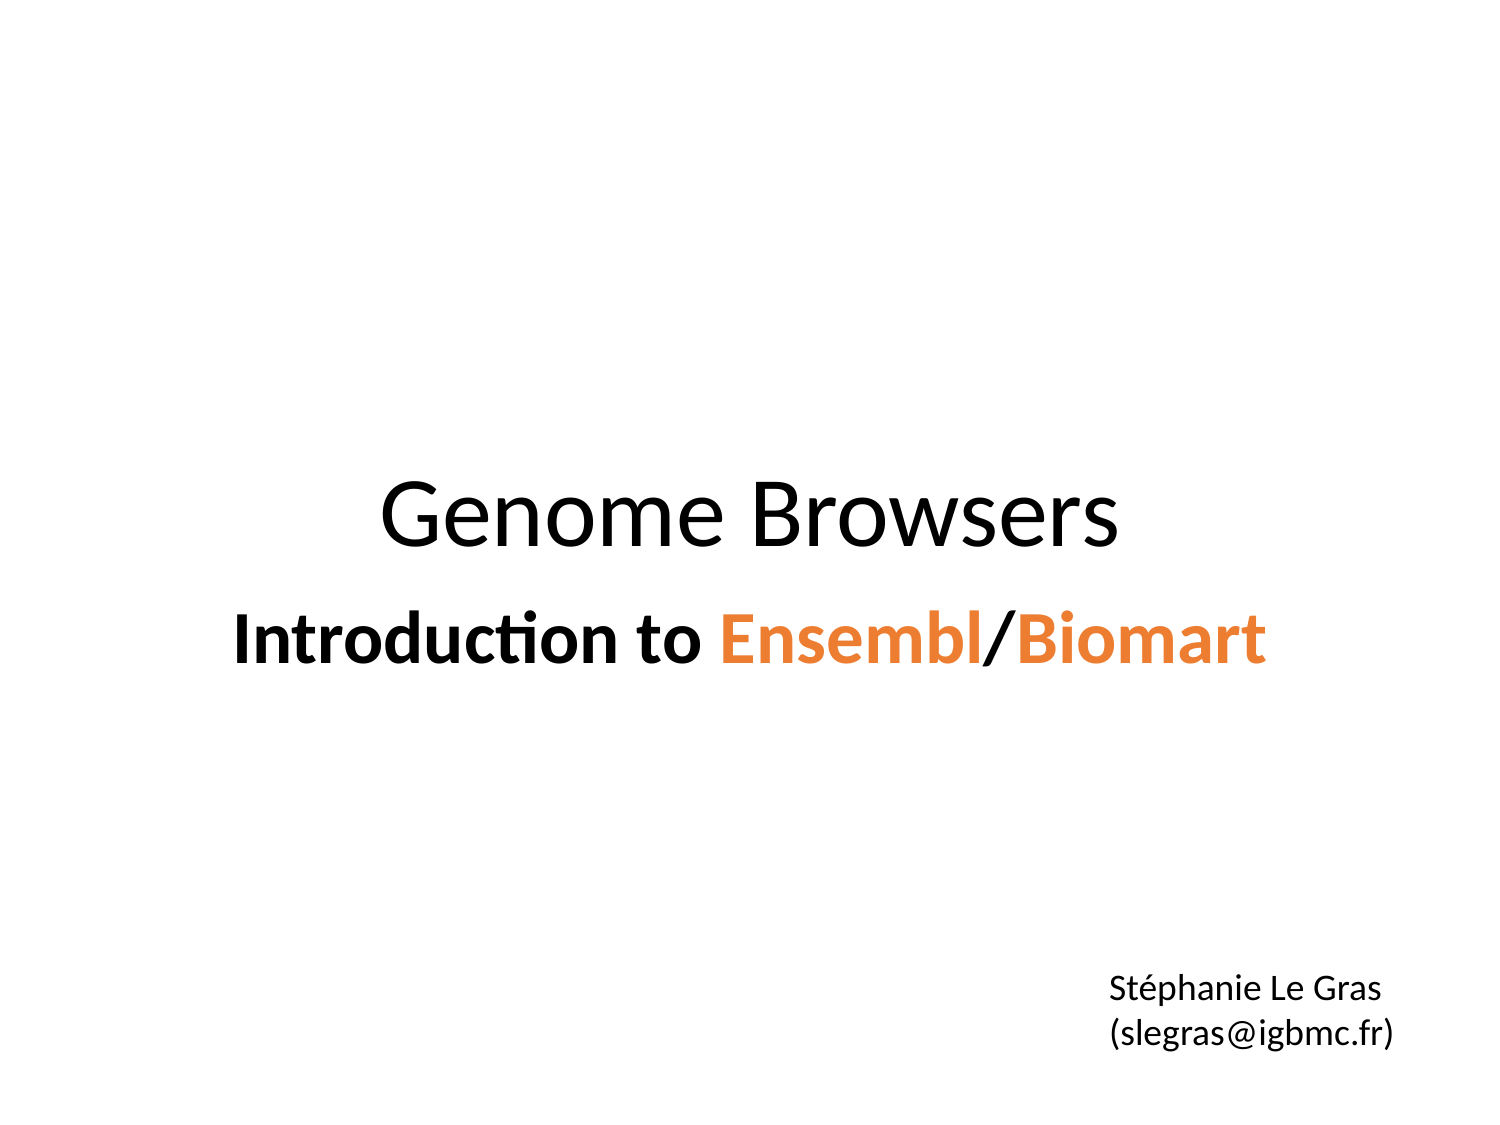

# Genome Browsers
Introduction to Ensembl/Biomart
Stéphanie Le Gras
(slegras@igbmc.fr)